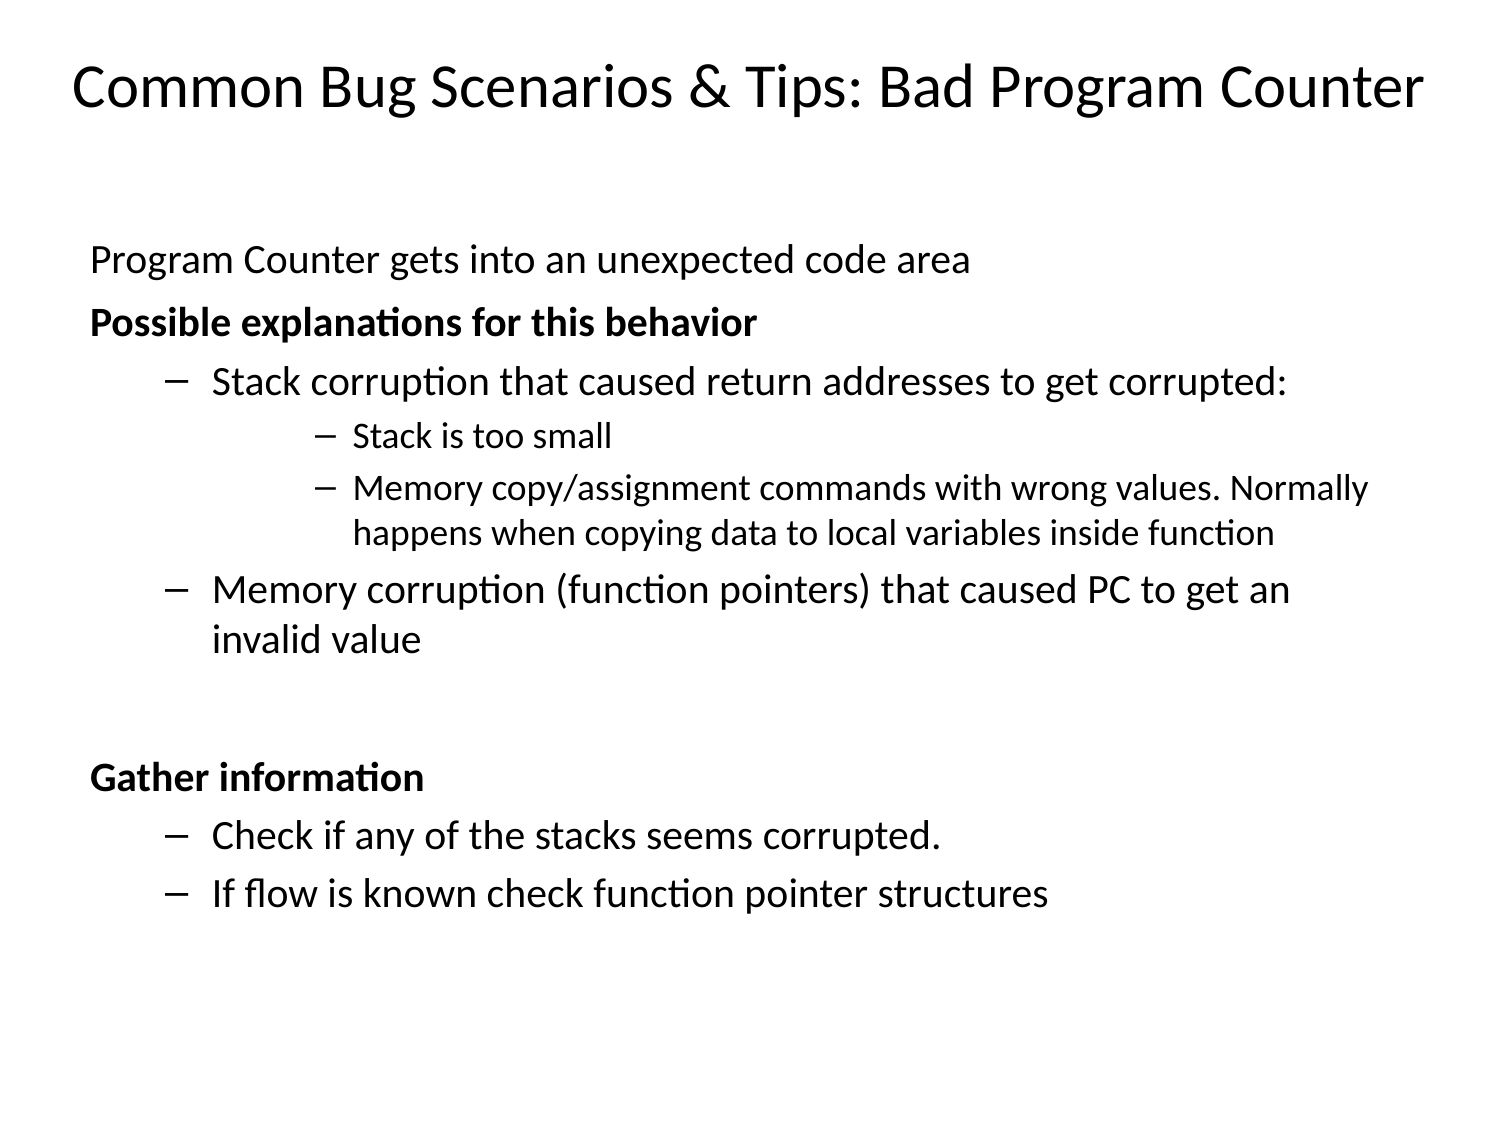

# Common Bug Scenarios & Tips: Bad Program Counter
Program Counter gets into an unexpected code area
Possible explanations for this behavior
Stack corruption that caused return addresses to get corrupted:
Stack is too small
Memory copy/assignment commands with wrong values. Normally happens when copying data to local variables inside function
Memory corruption (function pointers) that caused PC to get an invalid value

Gather information
Check if any of the stacks seems corrupted.
If flow is known check function pointer structures